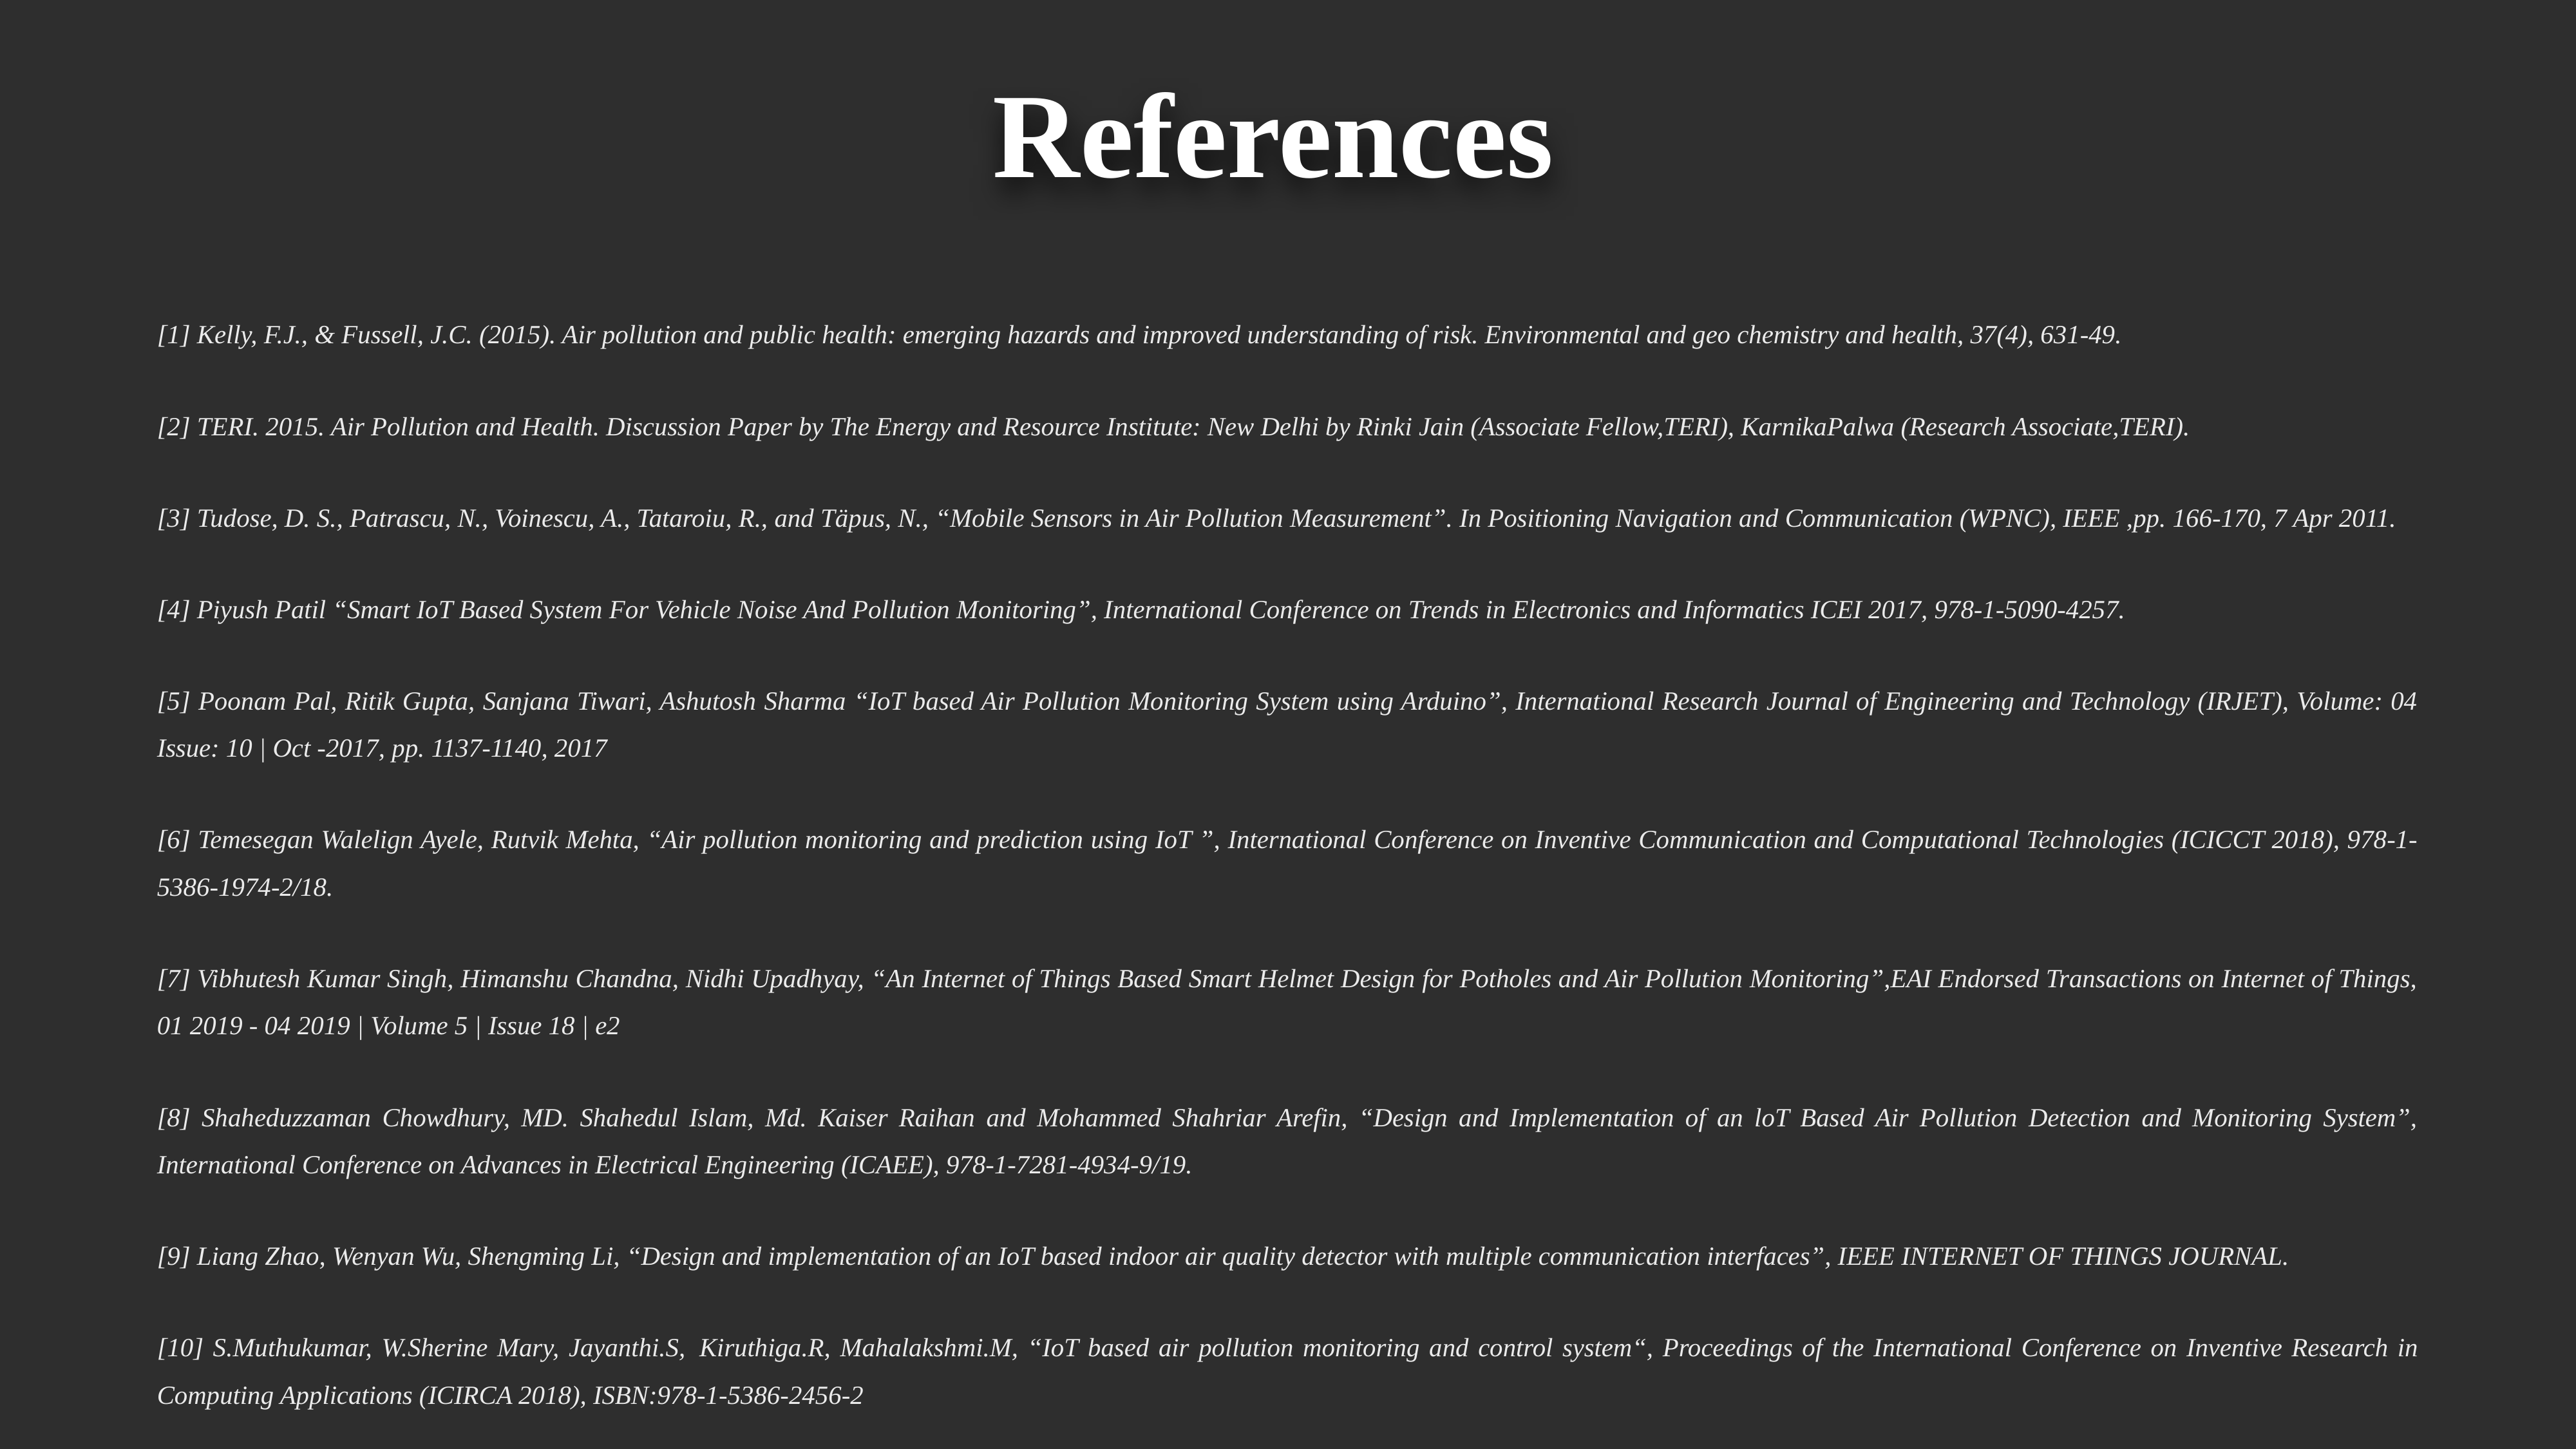

# References

[1] Kelly, F.J., & Fussell, J.C. (2015). Air pollution and public health: emerging hazards and improved understanding of risk. Environmental and geo chemistry and health, 37(4), 631-49.
[2] TERI. 2015. Air Pollution and Health. Discussion Paper by The Energy and Resource Institute: New Delhi by Rinki Jain (Associate Fellow,TERI), KarnikaPalwa (Research Associate,TERI).
[3] Tudose, D. S., Patrascu, N., Voinescu, A., Tataroiu, R., and Täpus, N., “Mobile Sensors in Air Pollution Measurement”. In Positioning Navigation and Communication (WPNC), IEEE ,pp. 166-170, 7 Apr 2011.
[4] Piyush Patil “Smart IoT Based System For Vehicle Noise And Pollution Monitoring”, International Conference on Trends in Electronics and Informatics ICEI 2017, 978-1-5090-4257.
[5] Poonam Pal, Ritik Gupta, Sanjana Tiwari, Ashutosh Sharma “IoT based Air Pollution Monitoring System using Arduino”, International Research Journal of Engineering and Technology (IRJET), Volume: 04 Issue: 10 | Oct -2017, pp. 1137-1140, 2017
[6] Temesegan Walelign Ayele, Rutvik Mehta, “Air pollution monitoring and prediction using IoT ”, International Conference on Inventive Communication and Computational Technologies (ICICCT 2018), 978-1-5386-1974-2/18.
[7] Vibhutesh Kumar Singh, Himanshu Chandna, Nidhi Upadhyay, “An Internet of Things Based Smart Helmet Design for Potholes and Air Pollution Monitoring”,EAI Endorsed Transactions on Internet of Things, 01 2019 - 04 2019 | Volume 5 | Issue 18 | e2
[8] Shaheduzzaman Chowdhury, MD. Shahedul Islam, Md. Kaiser Raihan and Mohammed Shahriar Arefin, “Design and Implementation of an loT Based Air Pollution Detection and Monitoring System”, International Conference on Advances in Electrical Engineering (ICAEE), 978-1-7281-4934-9/19.
[9] Liang Zhao, Wenyan Wu, Shengming Li, “Design and implementation of an IoT based indoor air quality detector with multiple communication interfaces”, IEEE INTERNET OF THINGS JOURNAL.
[10] S.Muthukumar, W.Sherine Mary, Jayanthi.S,  Kiruthiga.R, Mahalakshmi.M, “IoT based air pollution monitoring and control system“, Proceedings of the International Conference on Inventive Research in Computing Applications (ICIRCA 2018), ISBN:978-1-5386-2456-2